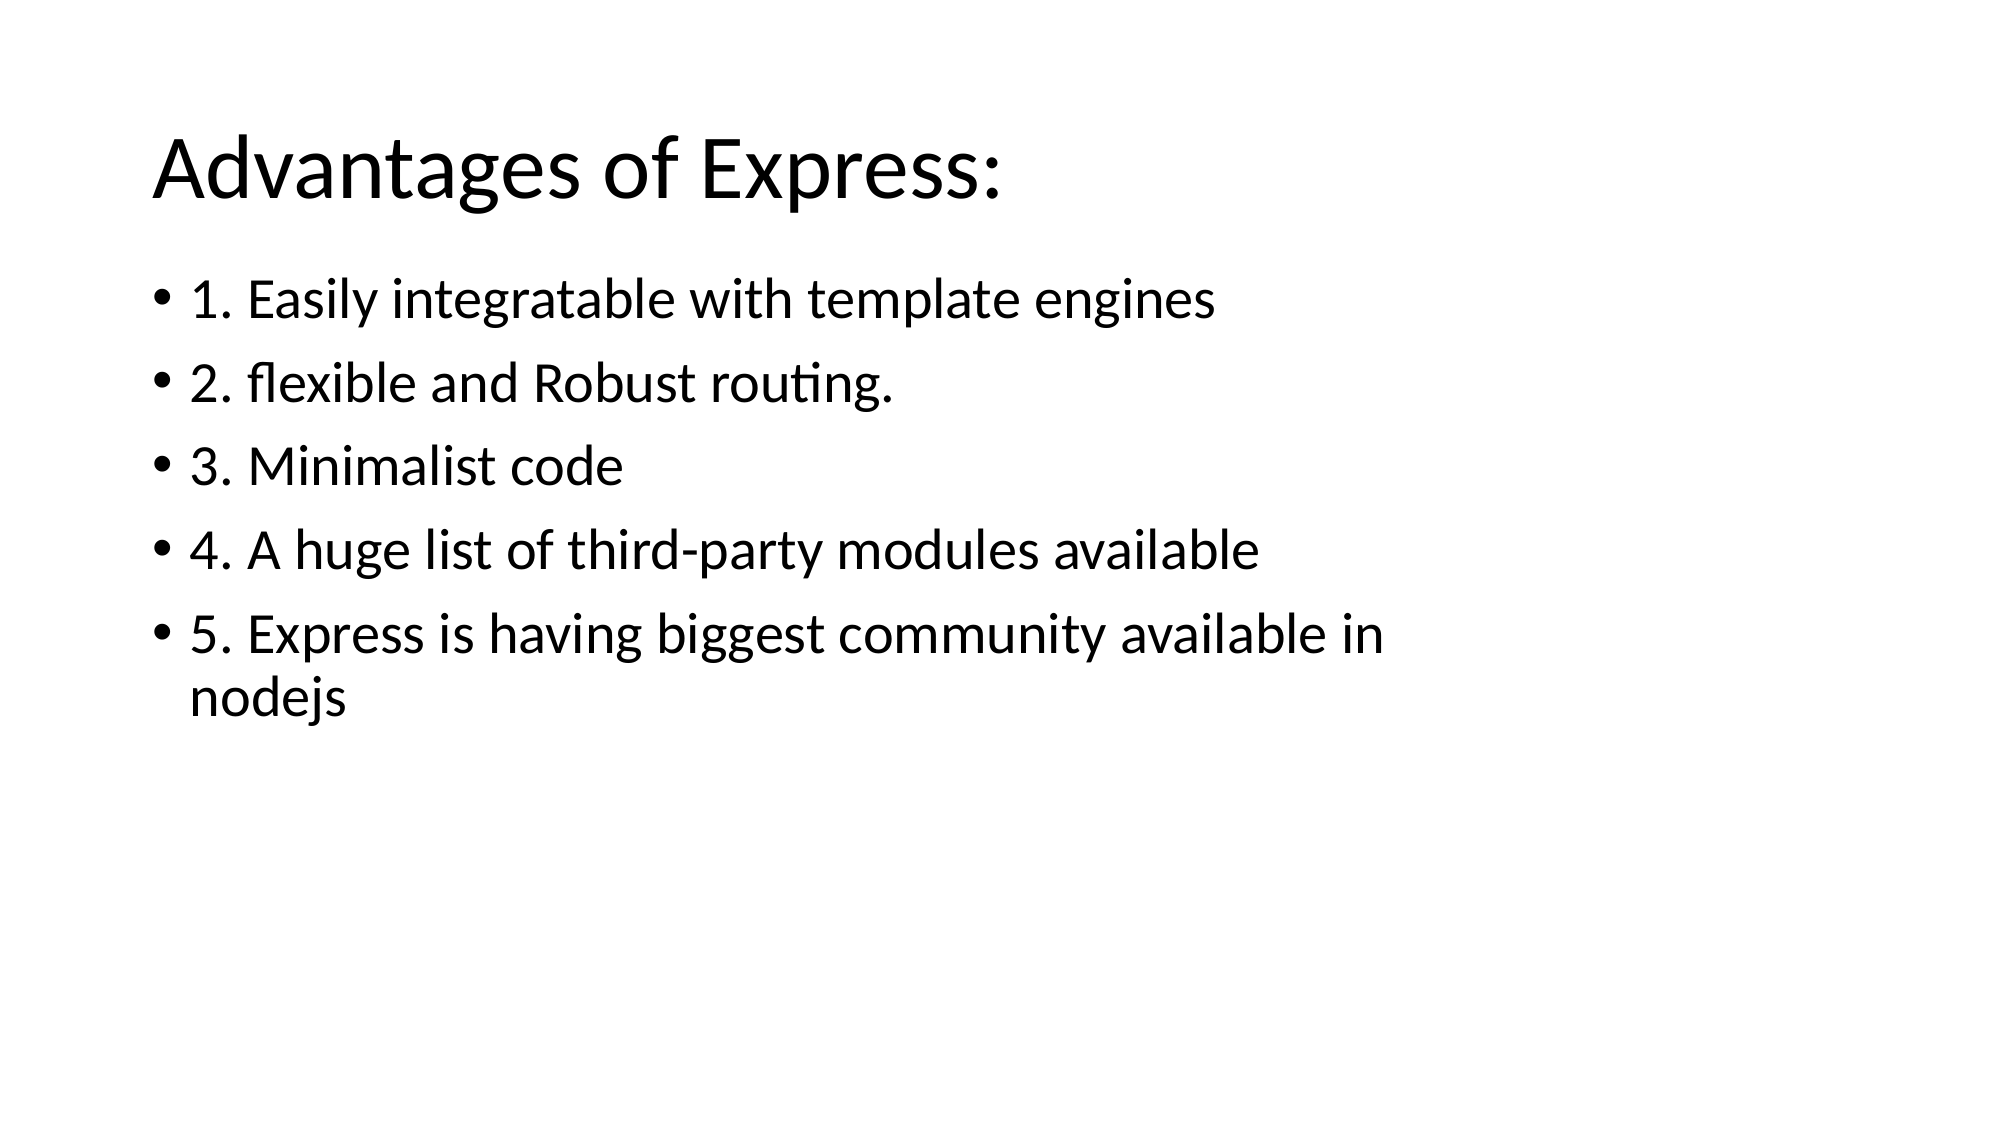

# Advantages of Express:
1. Easily integratable with template engines
2. flexible and Robust routing.
3. Minimalist code
4. A huge list of third-party modules available
5. Express is having biggest community available in nodejs